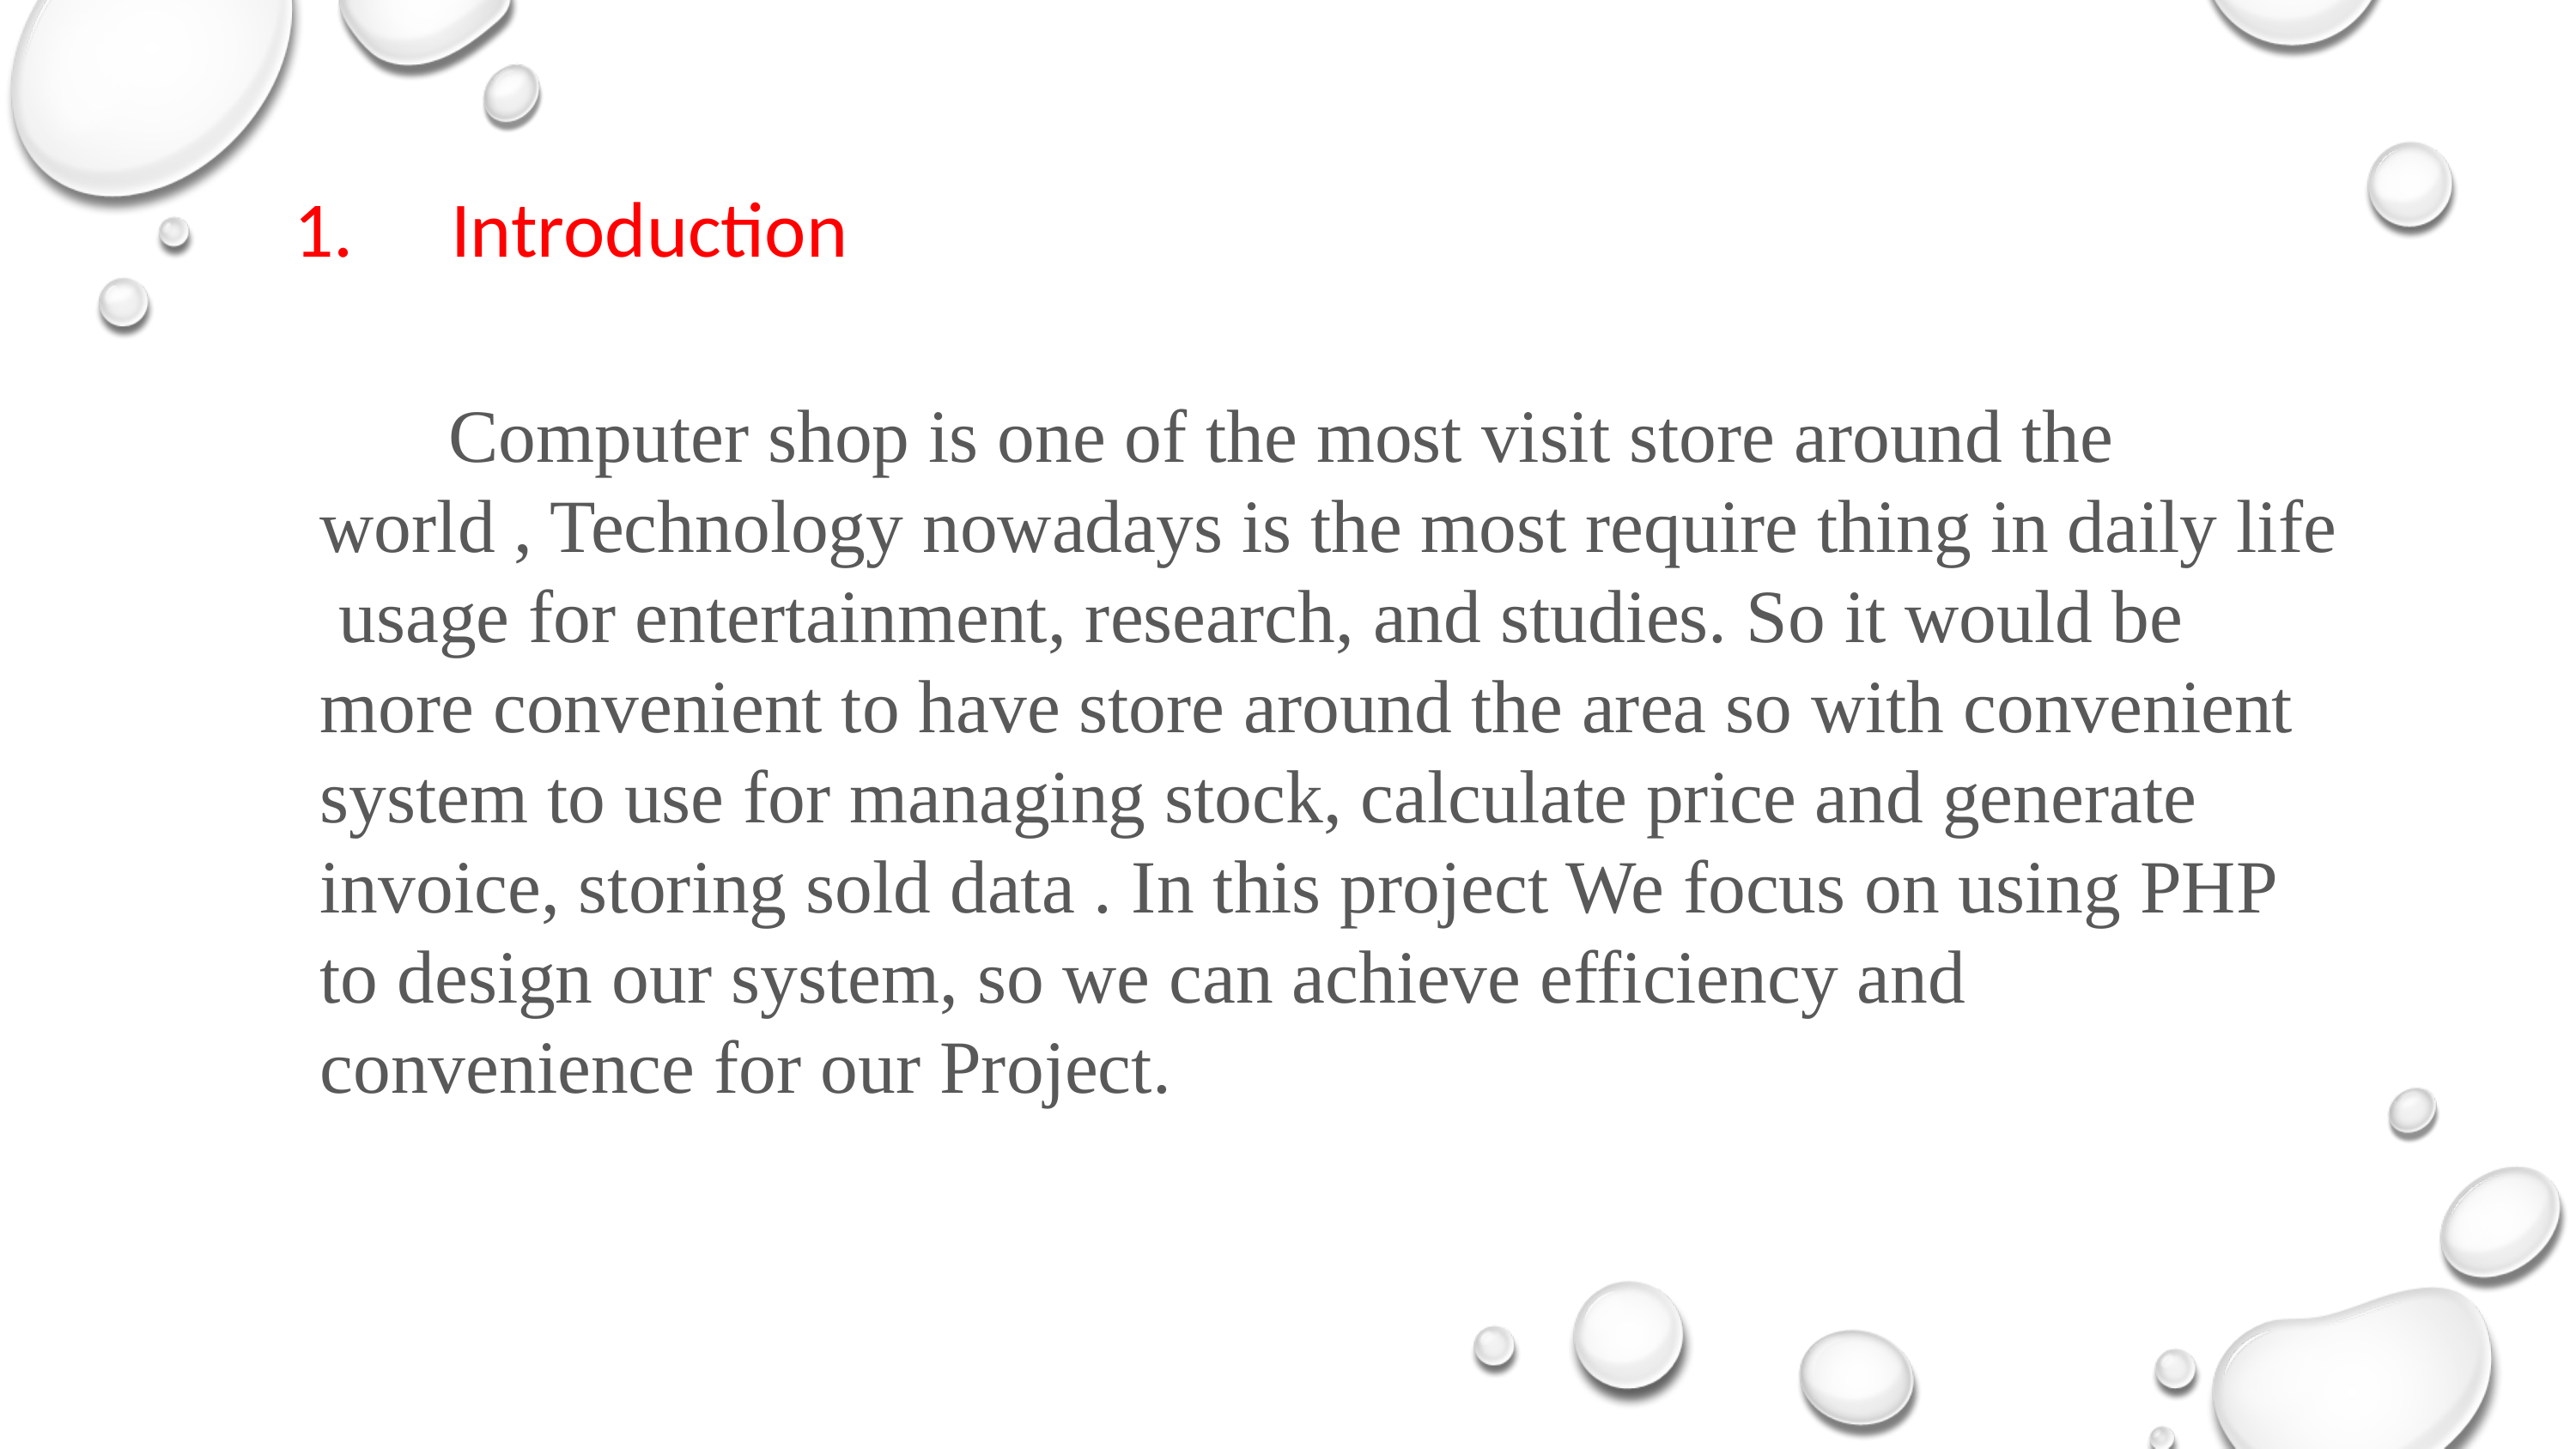

# Introduction
	Computer shop is one of the most visit store around the world , Technology nowadays is the most require thing in daily life  usage for entertainment, research, and studies. So it would be more convenient to have store around the area so with convenient system to use for managing stock, calculate price and generate invoice, storing sold data . In this project We focus on using PHP to design our system, so we can achieve efficiency and convenience for our Project.